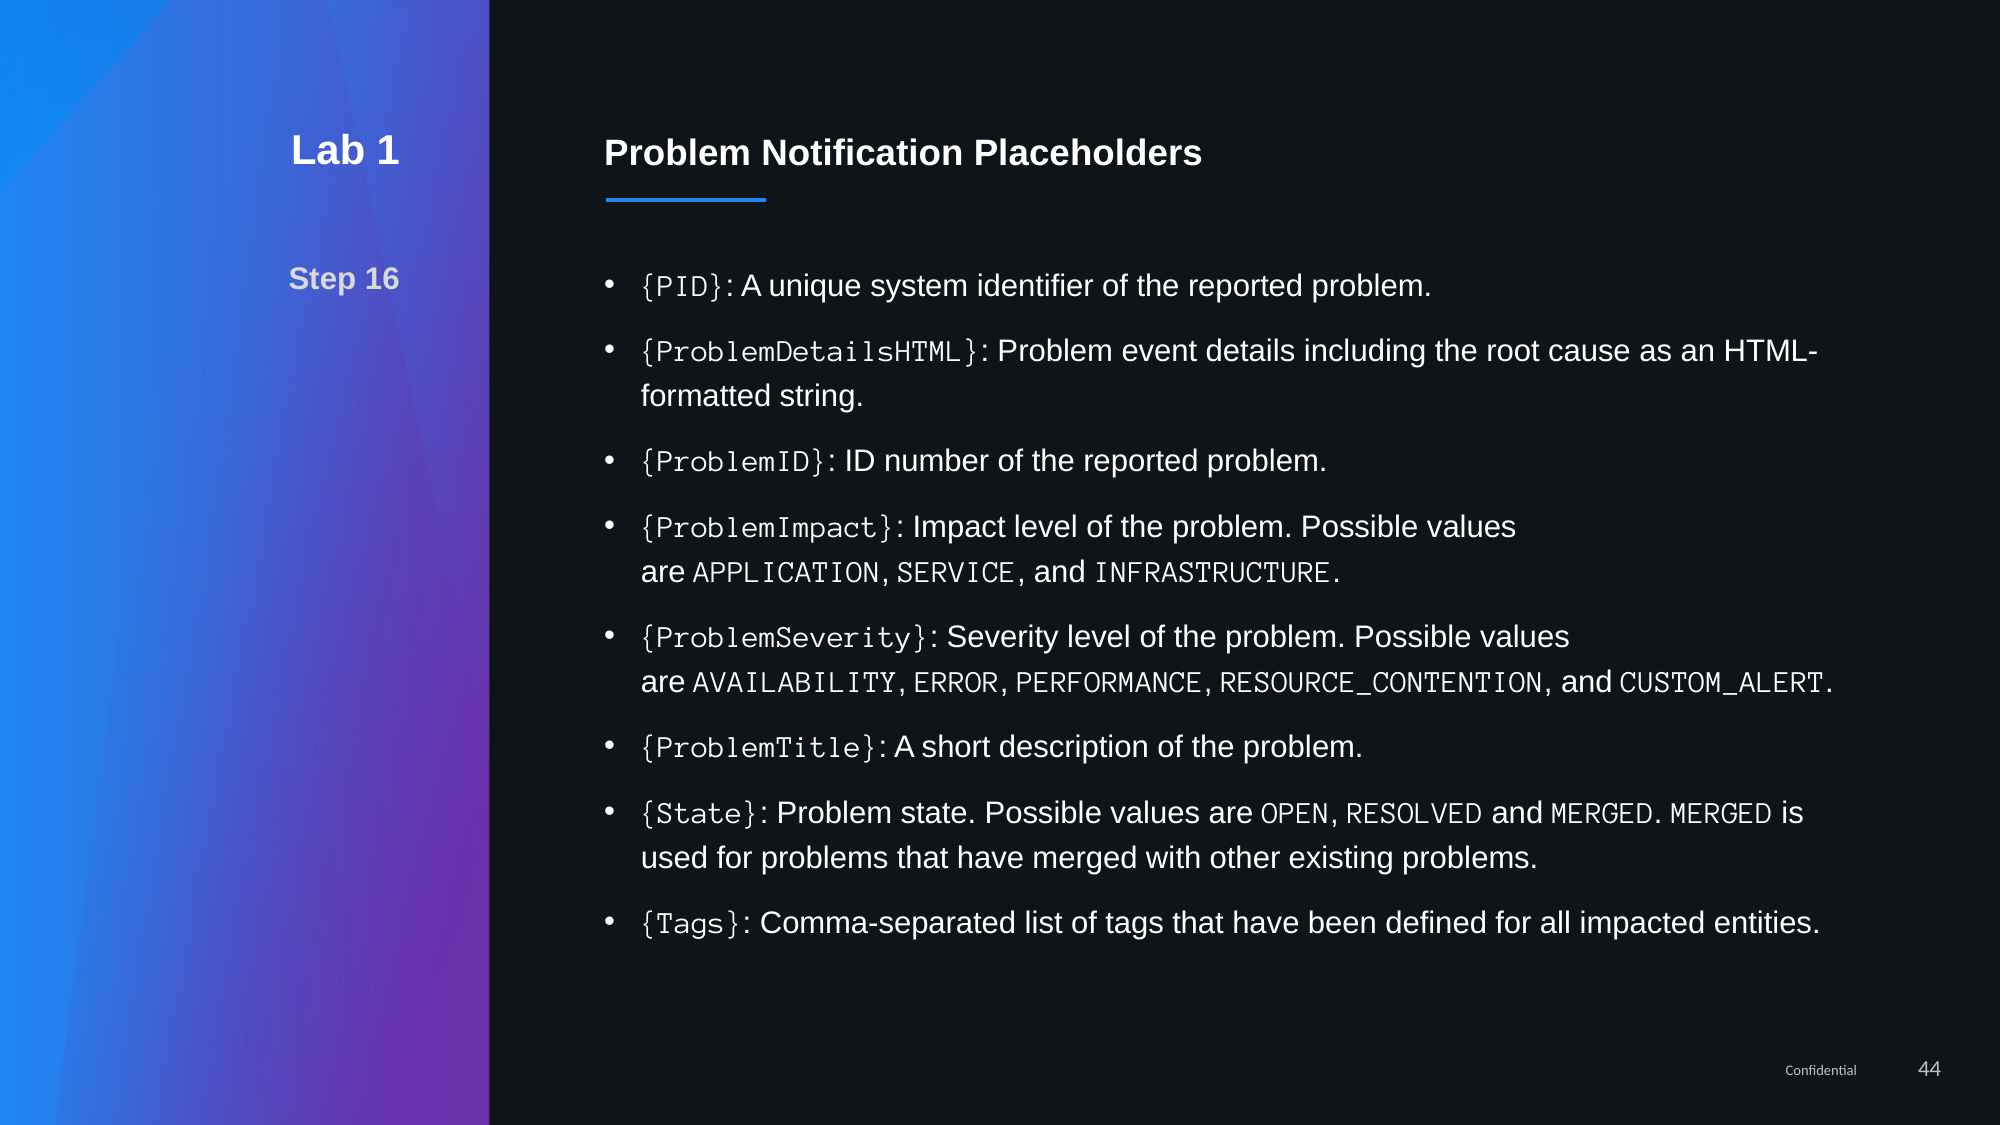

Lab 1
# Problem Notification Placeholders
Step 16
{PID}: A unique system identifier of the reported problem.
{ProblemDetailsHTML}: Problem event details including the root cause as an HTML-formatted string.
{ProblemID}: ID number of the reported problem.
{ProblemImpact}: Impact level of the problem. Possible values are APPLICATION, SERVICE, and INFRASTRUCTURE.
{ProblemSeverity}: Severity level of the problem. Possible values are AVAILABILITY, ERROR, PERFORMANCE, RESOURCE_CONTENTION, and CUSTOM_ALERT.
{ProblemTitle}: A short description of the problem.
{State}: Problem state. Possible values are OPEN, RESOLVED and MERGED. MERGED is used for problems that have merged with other existing problems.
{Tags}: Comma-separated list of tags that have been defined for all impacted entities.